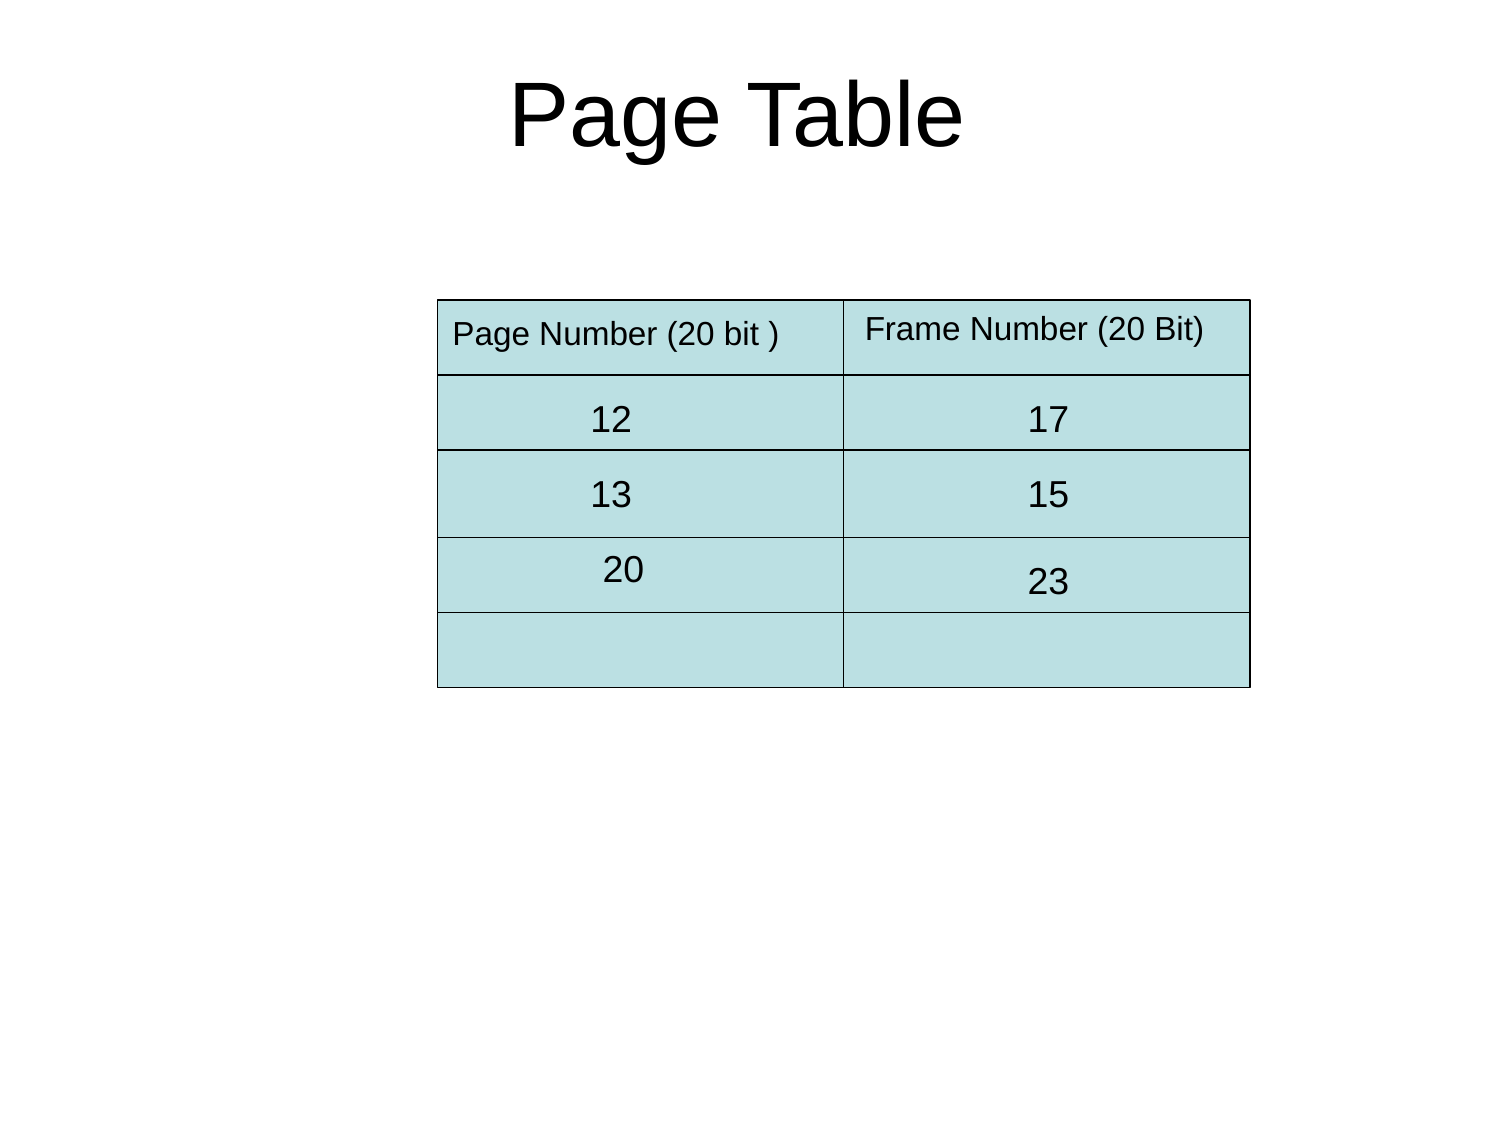

# Page Table
Page Number (20 bit )
Frame Number (20 Bit)
12
17
13
15
20
23